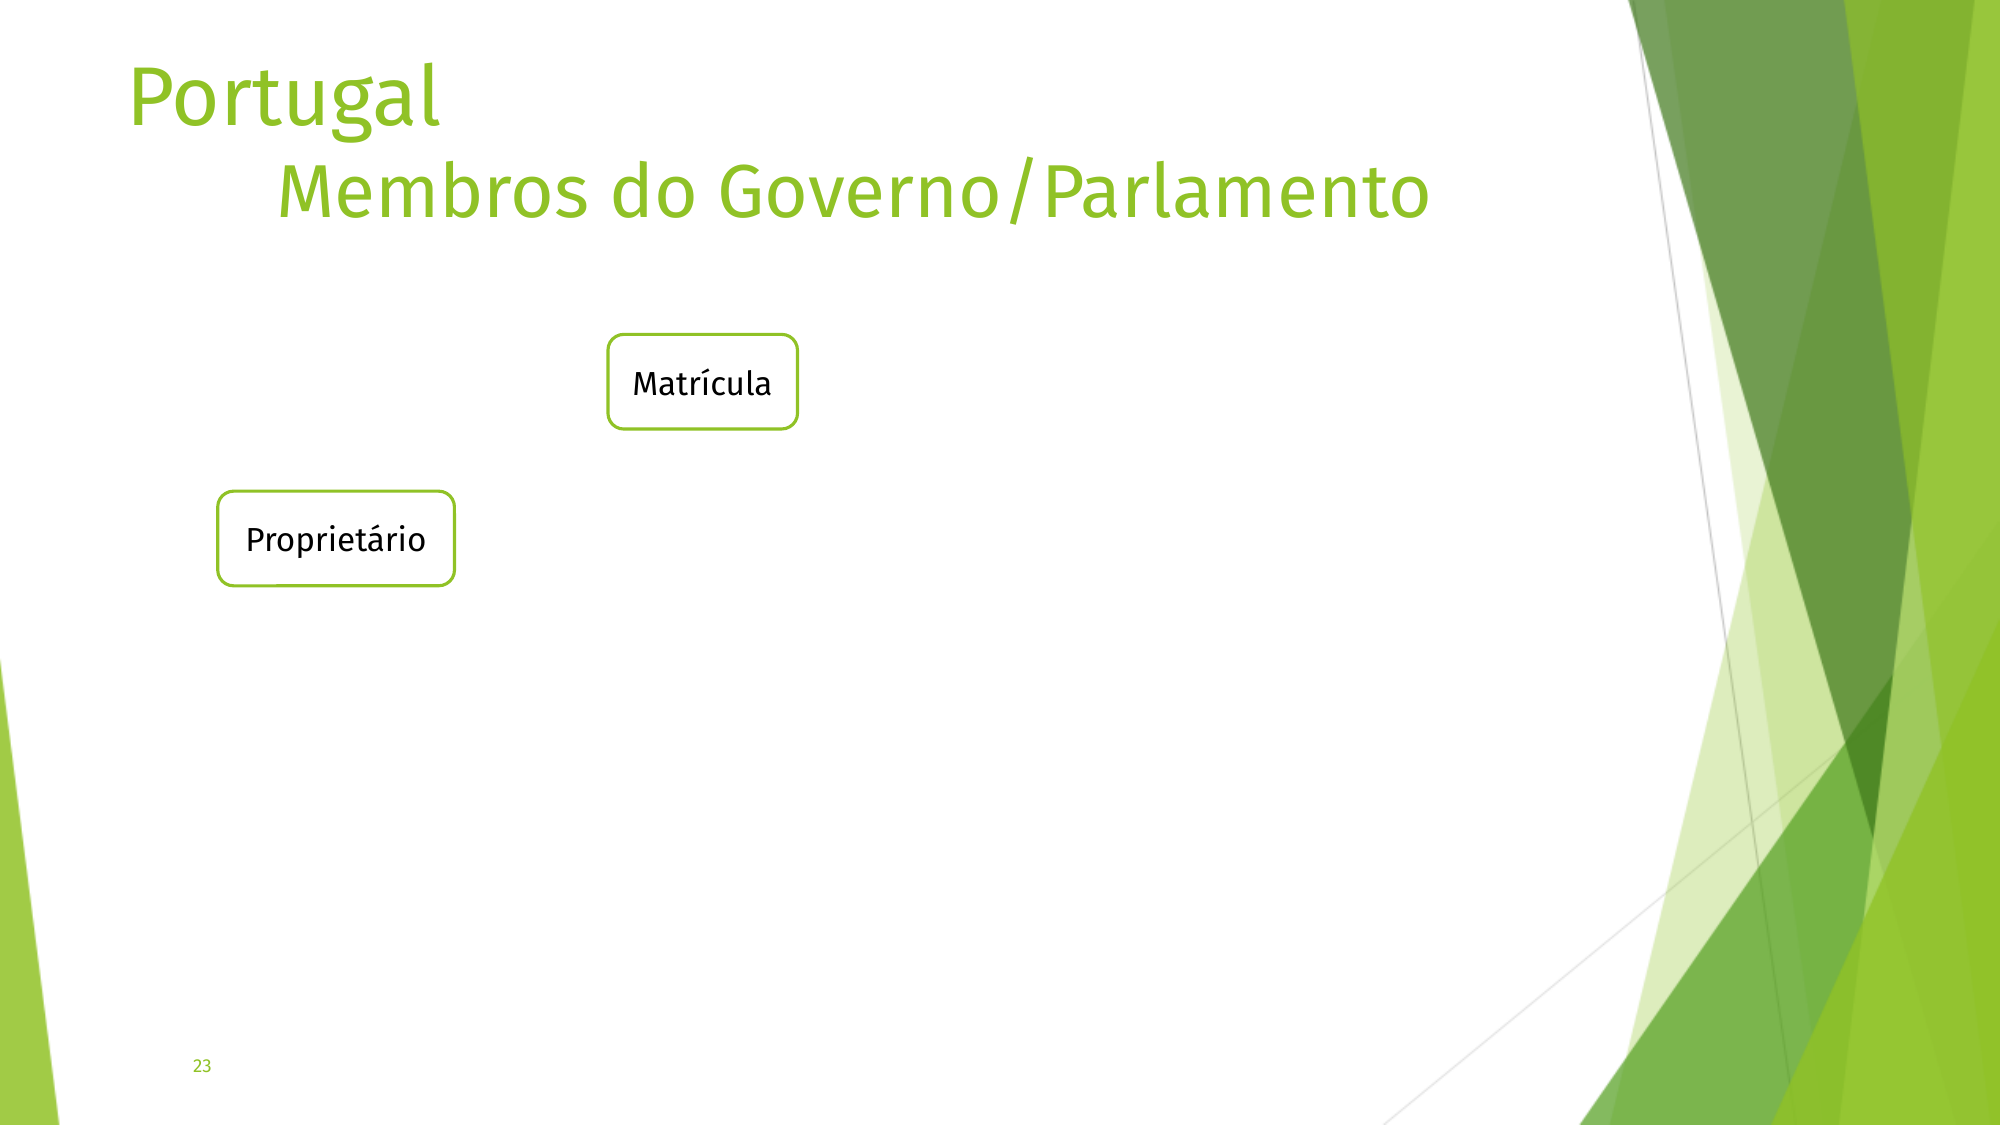

# Portugal Membros do Governo/Parlamento
Matrícula
Proprietário
23